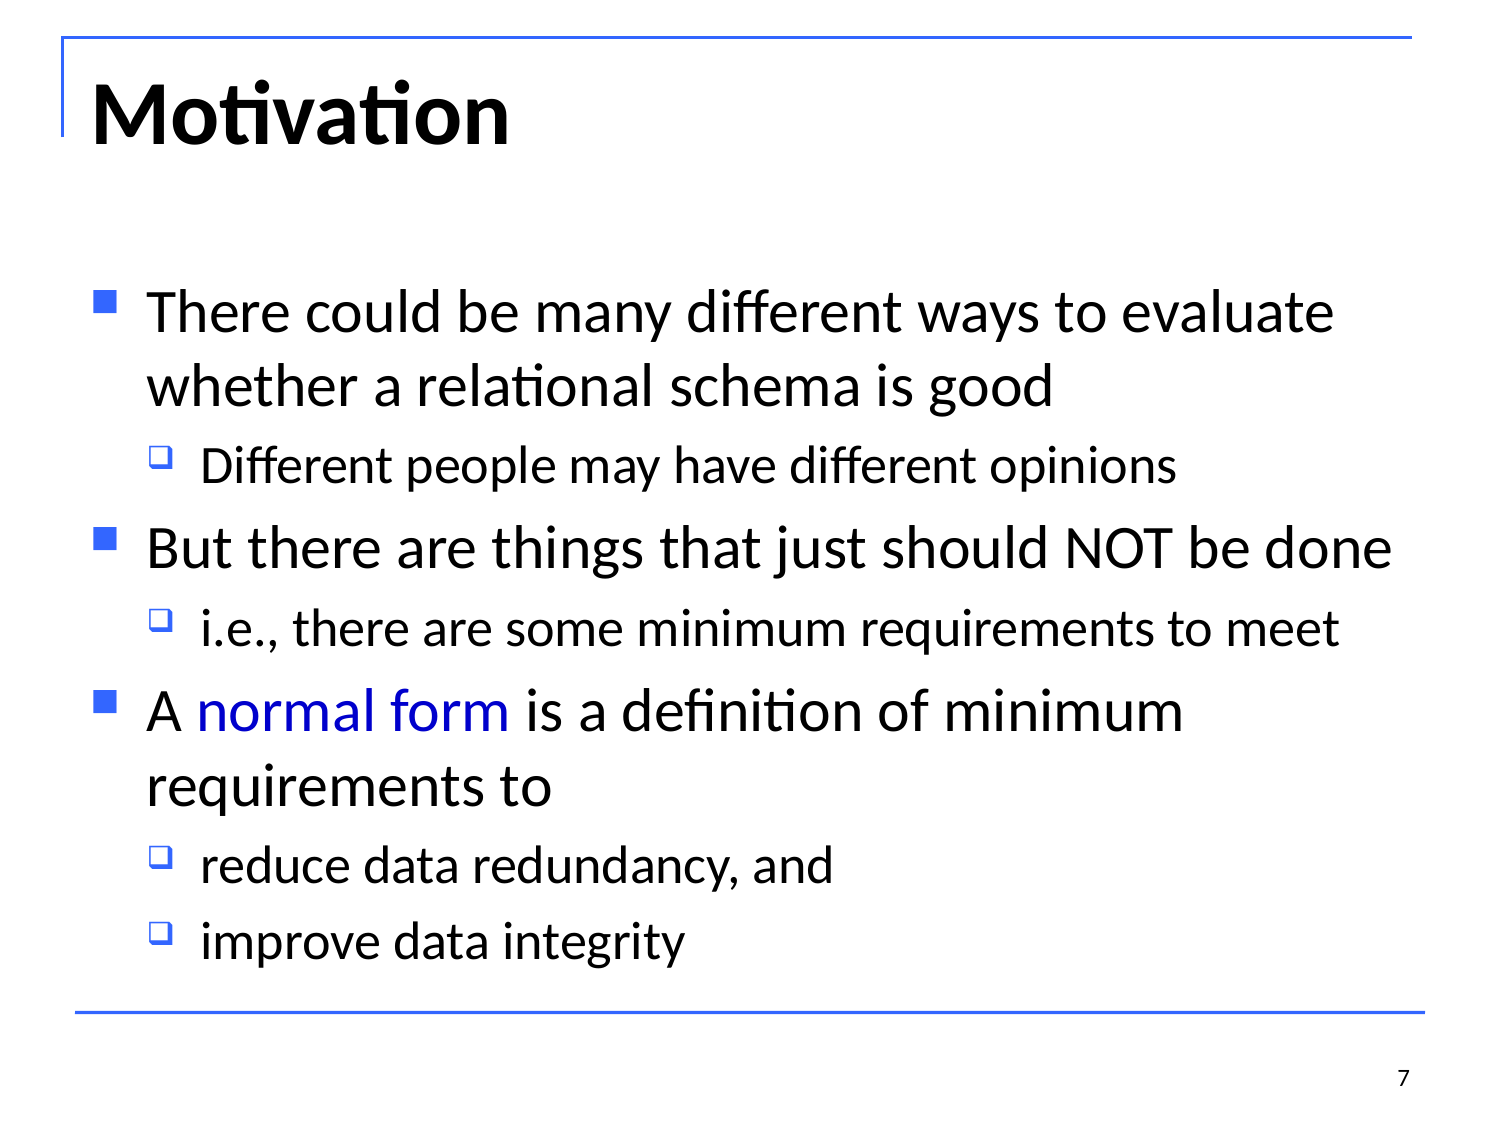

# Motivation
There could be many different ways to evaluate whether a relational schema is good
Different people may have different opinions
But there are things that just should NOT be done
i.e., there are some minimum requirements to meet
A normal form is a definition of minimum requirements to
reduce data redundancy, and
improve data integrity
7